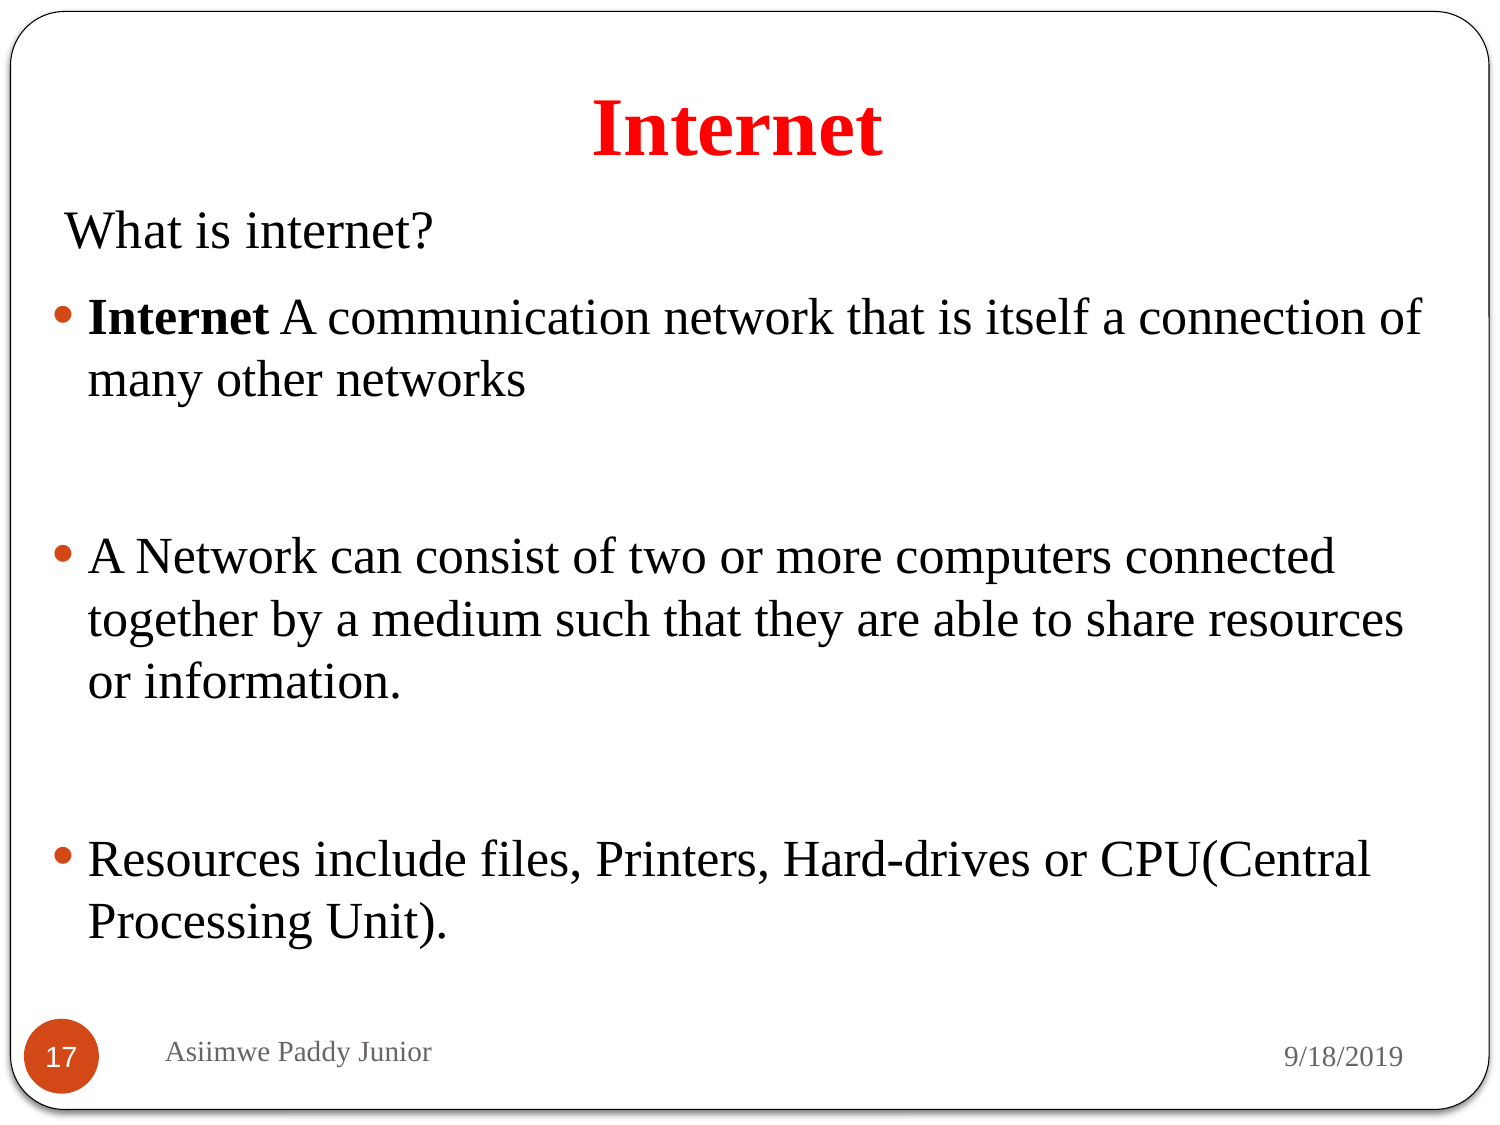

# Internet
What is internet?
Internet A communication network that is itself a connection of many other networks

A Network can consist of two or more computers connected together by a medium such that they are able to share resources or information.

Resources include files, Printers, Hard-drives or CPU(Central Processing Unit).

Asiimwe Paddy Junior
9/18/2019
17